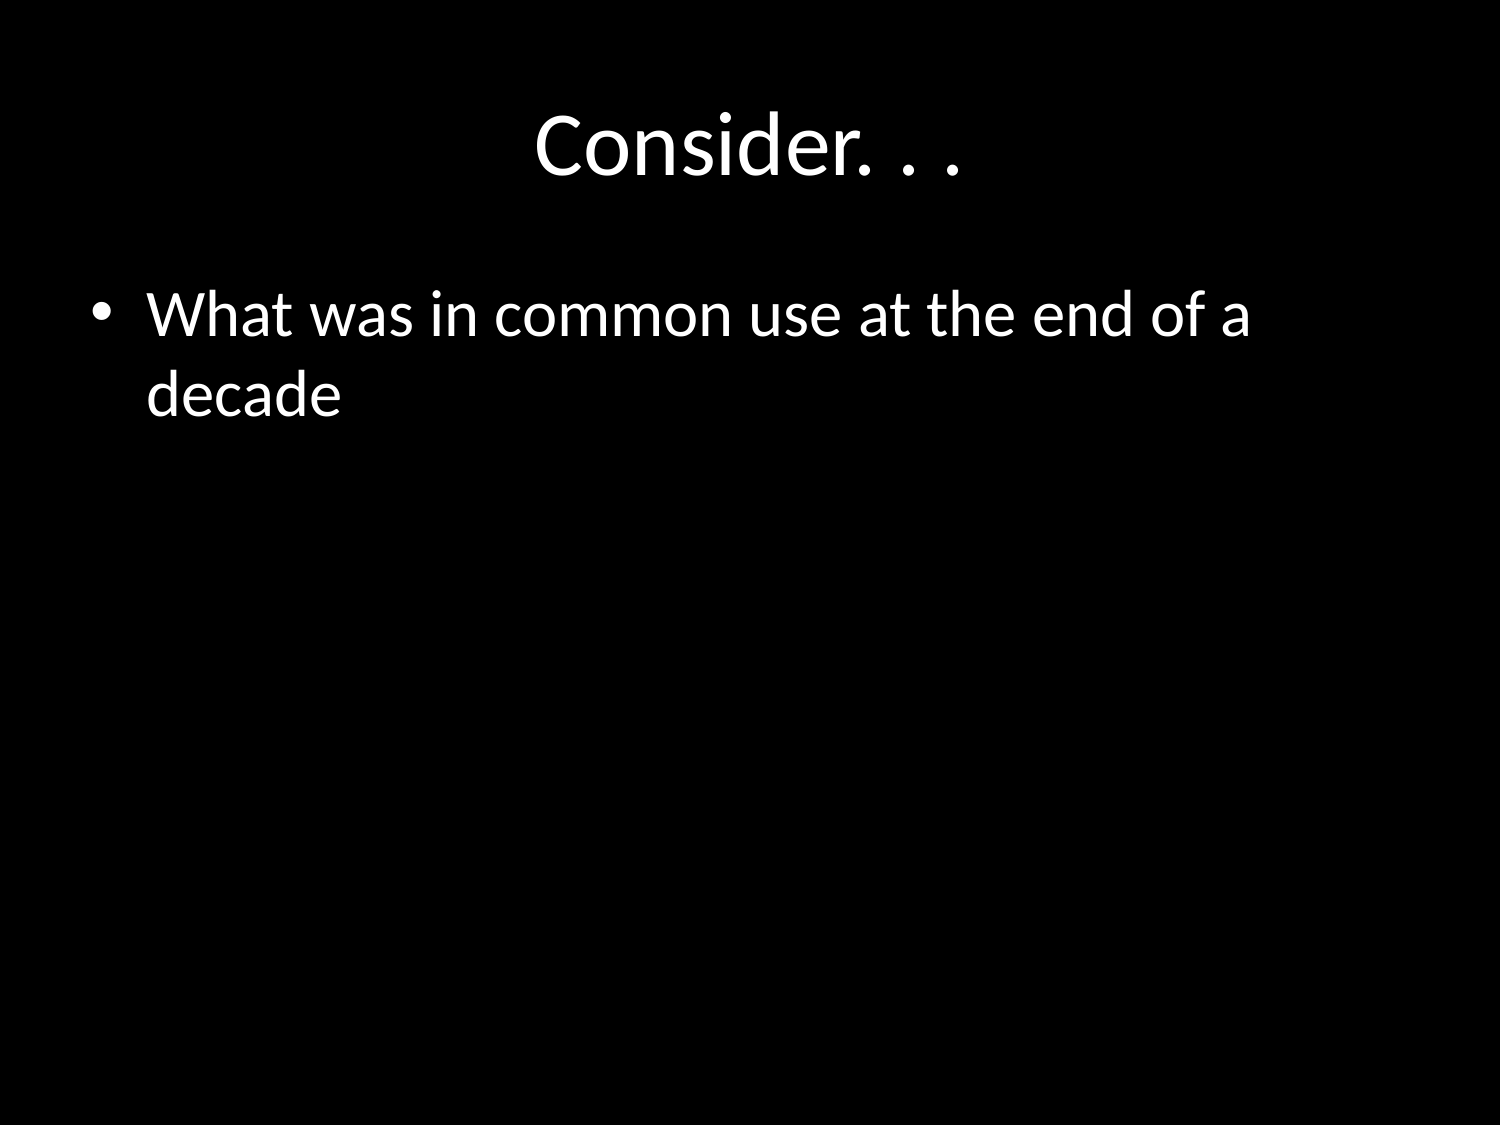

# Consider. . .
What was in common use at the end of a decade